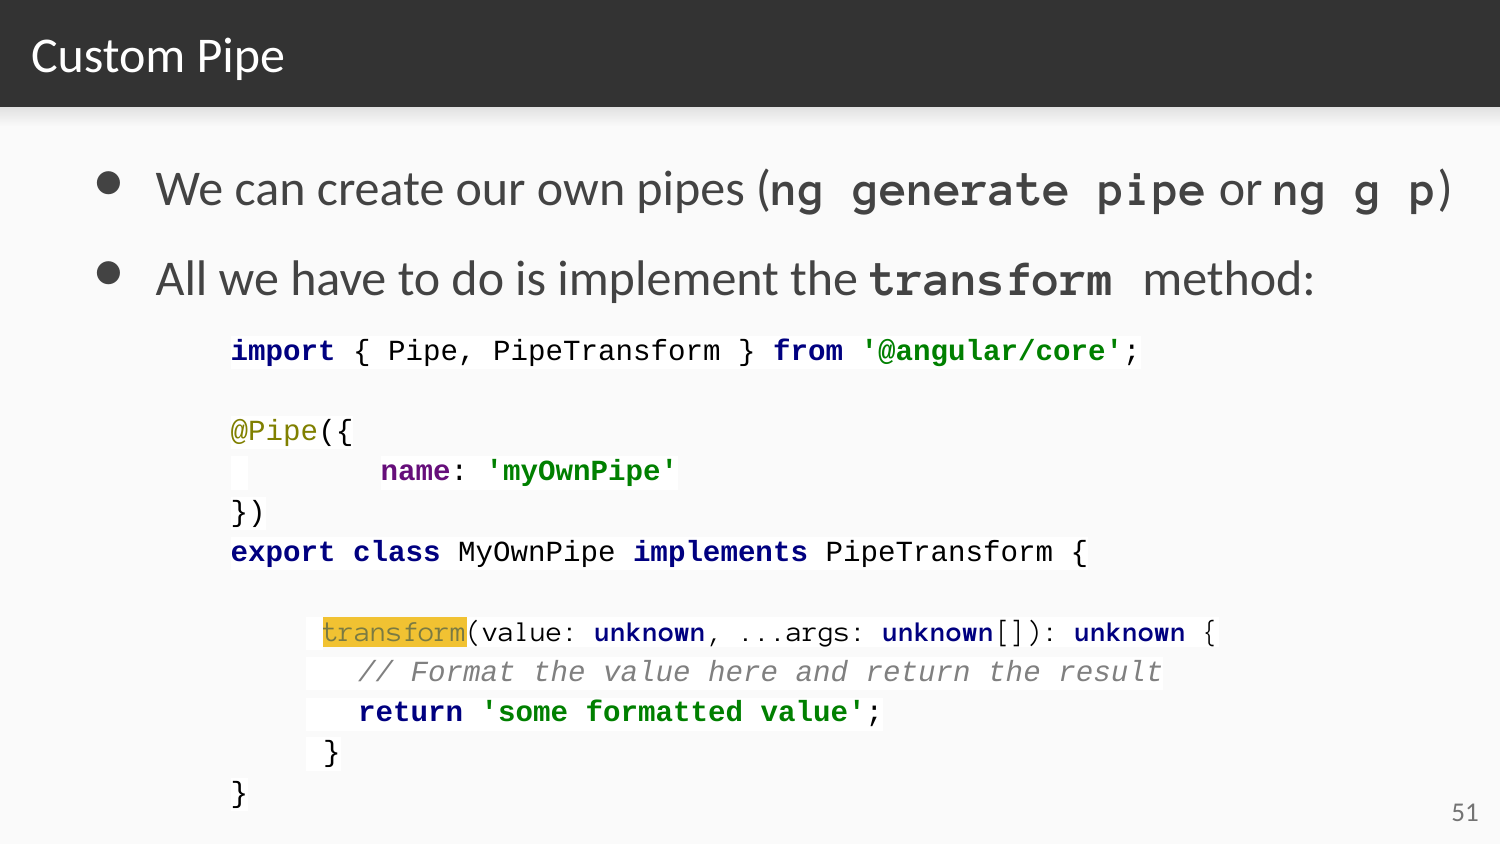

# Custom Pipe
We can create our own pipes (ng generate pipe or ng g p)
All we have to do is implement the transform method:
import { Pipe, PipeTransform } from '@angular/core';

@Pipe({
 	name: 'myOwnPipe'
})
export class MyOwnPipe implements PipeTransform {

 transform(value: unknown, ...args: unknown[]): unknown {
   // Format the value here and return the result
   return 'some formatted value';
 }
}

51